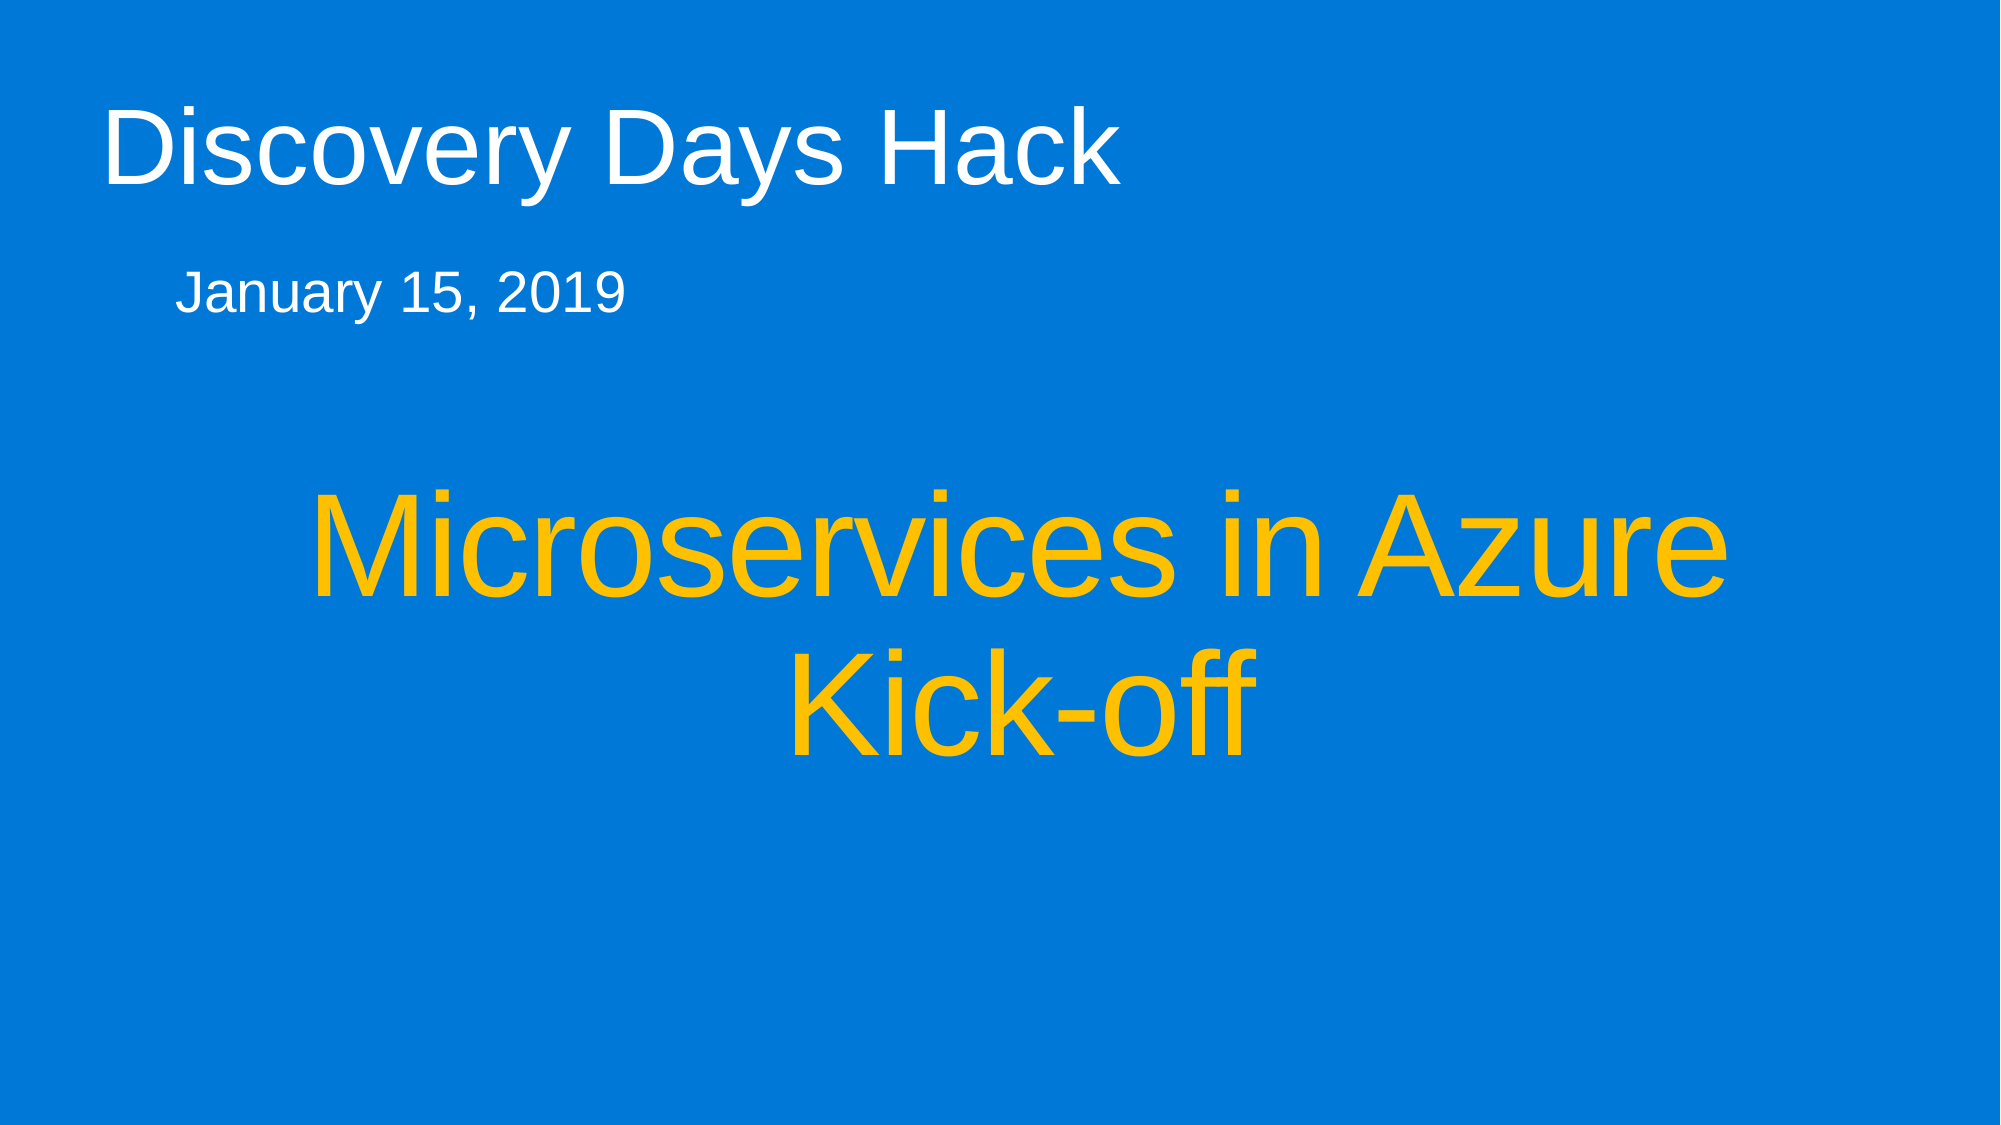

Discovery Days Hack
January 15, 2019
# Microservices in Azure Kick-off